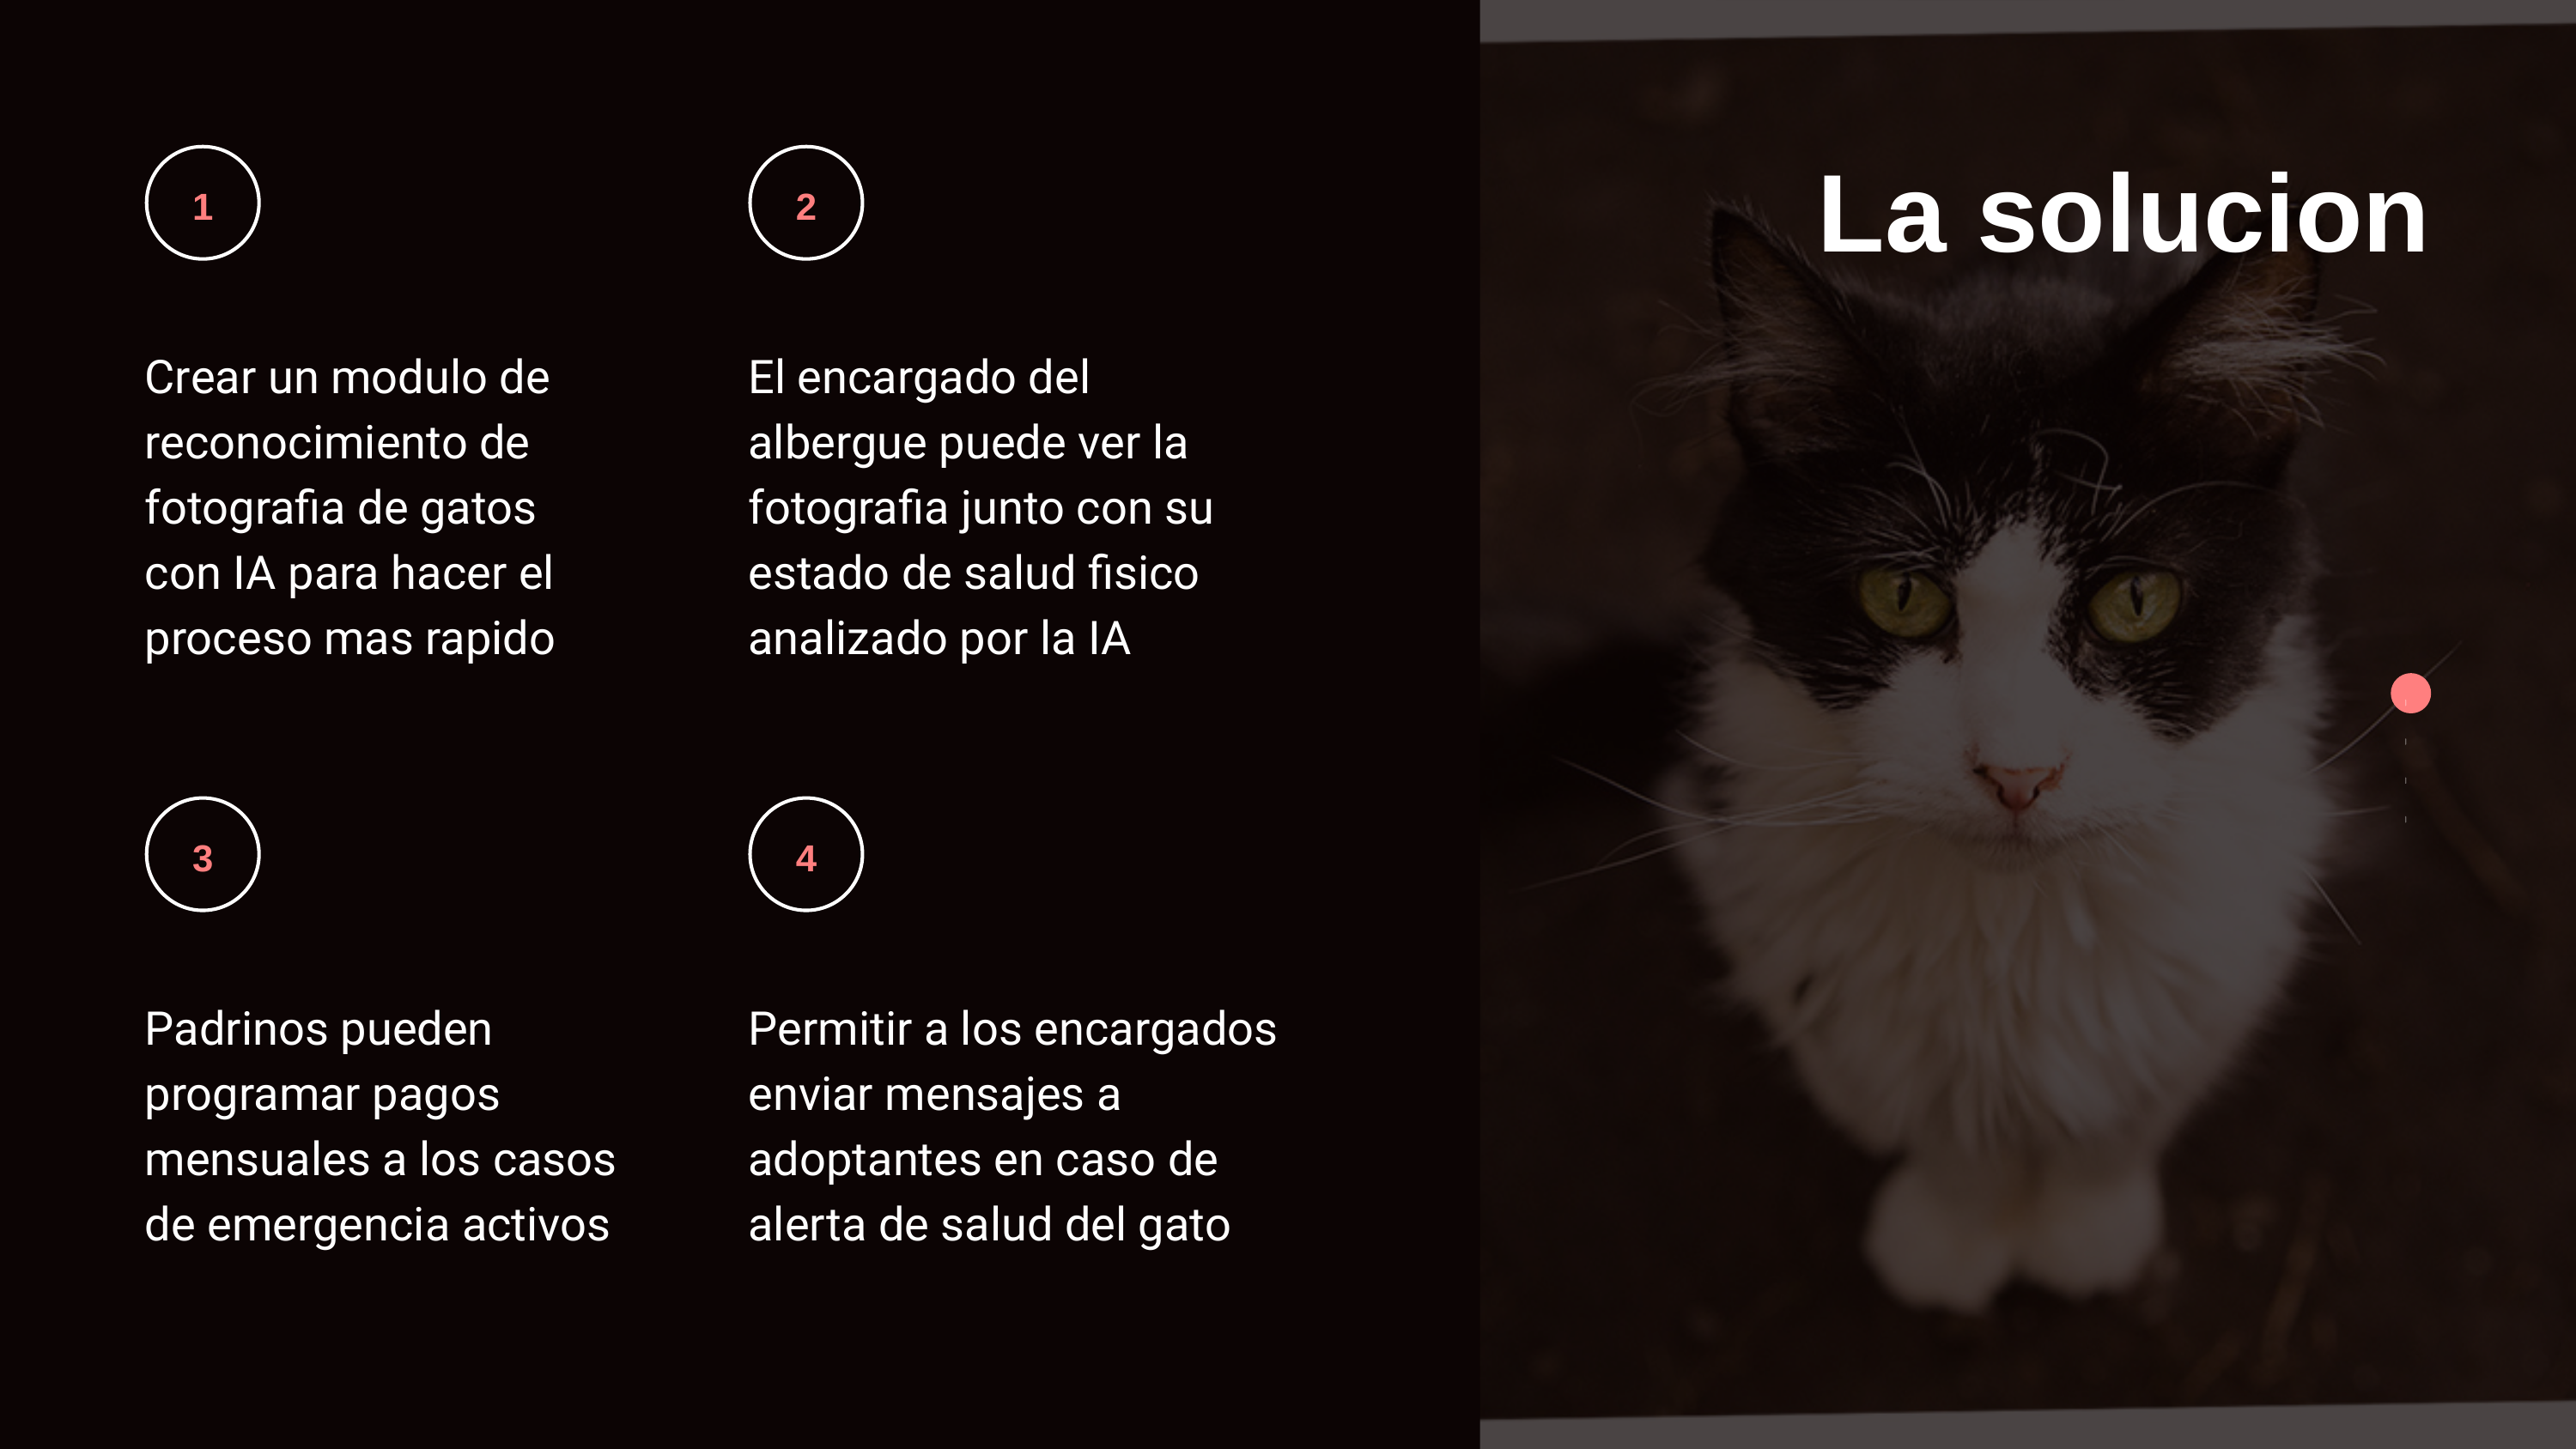

1

2
La solucion
Crear un modulo de reconocimiento de fotografia de gatos con IA para hacer el proceso mas rapido
El encargado del albergue puede ver la fotografia junto con su estado de salud fisico analizado por la IA

3

4
Padrinos pueden programar pagos mensuales a los casos de emergencia activos
Permitir a los encargados enviar mensajes a adoptantes en caso de alerta de salud del gato